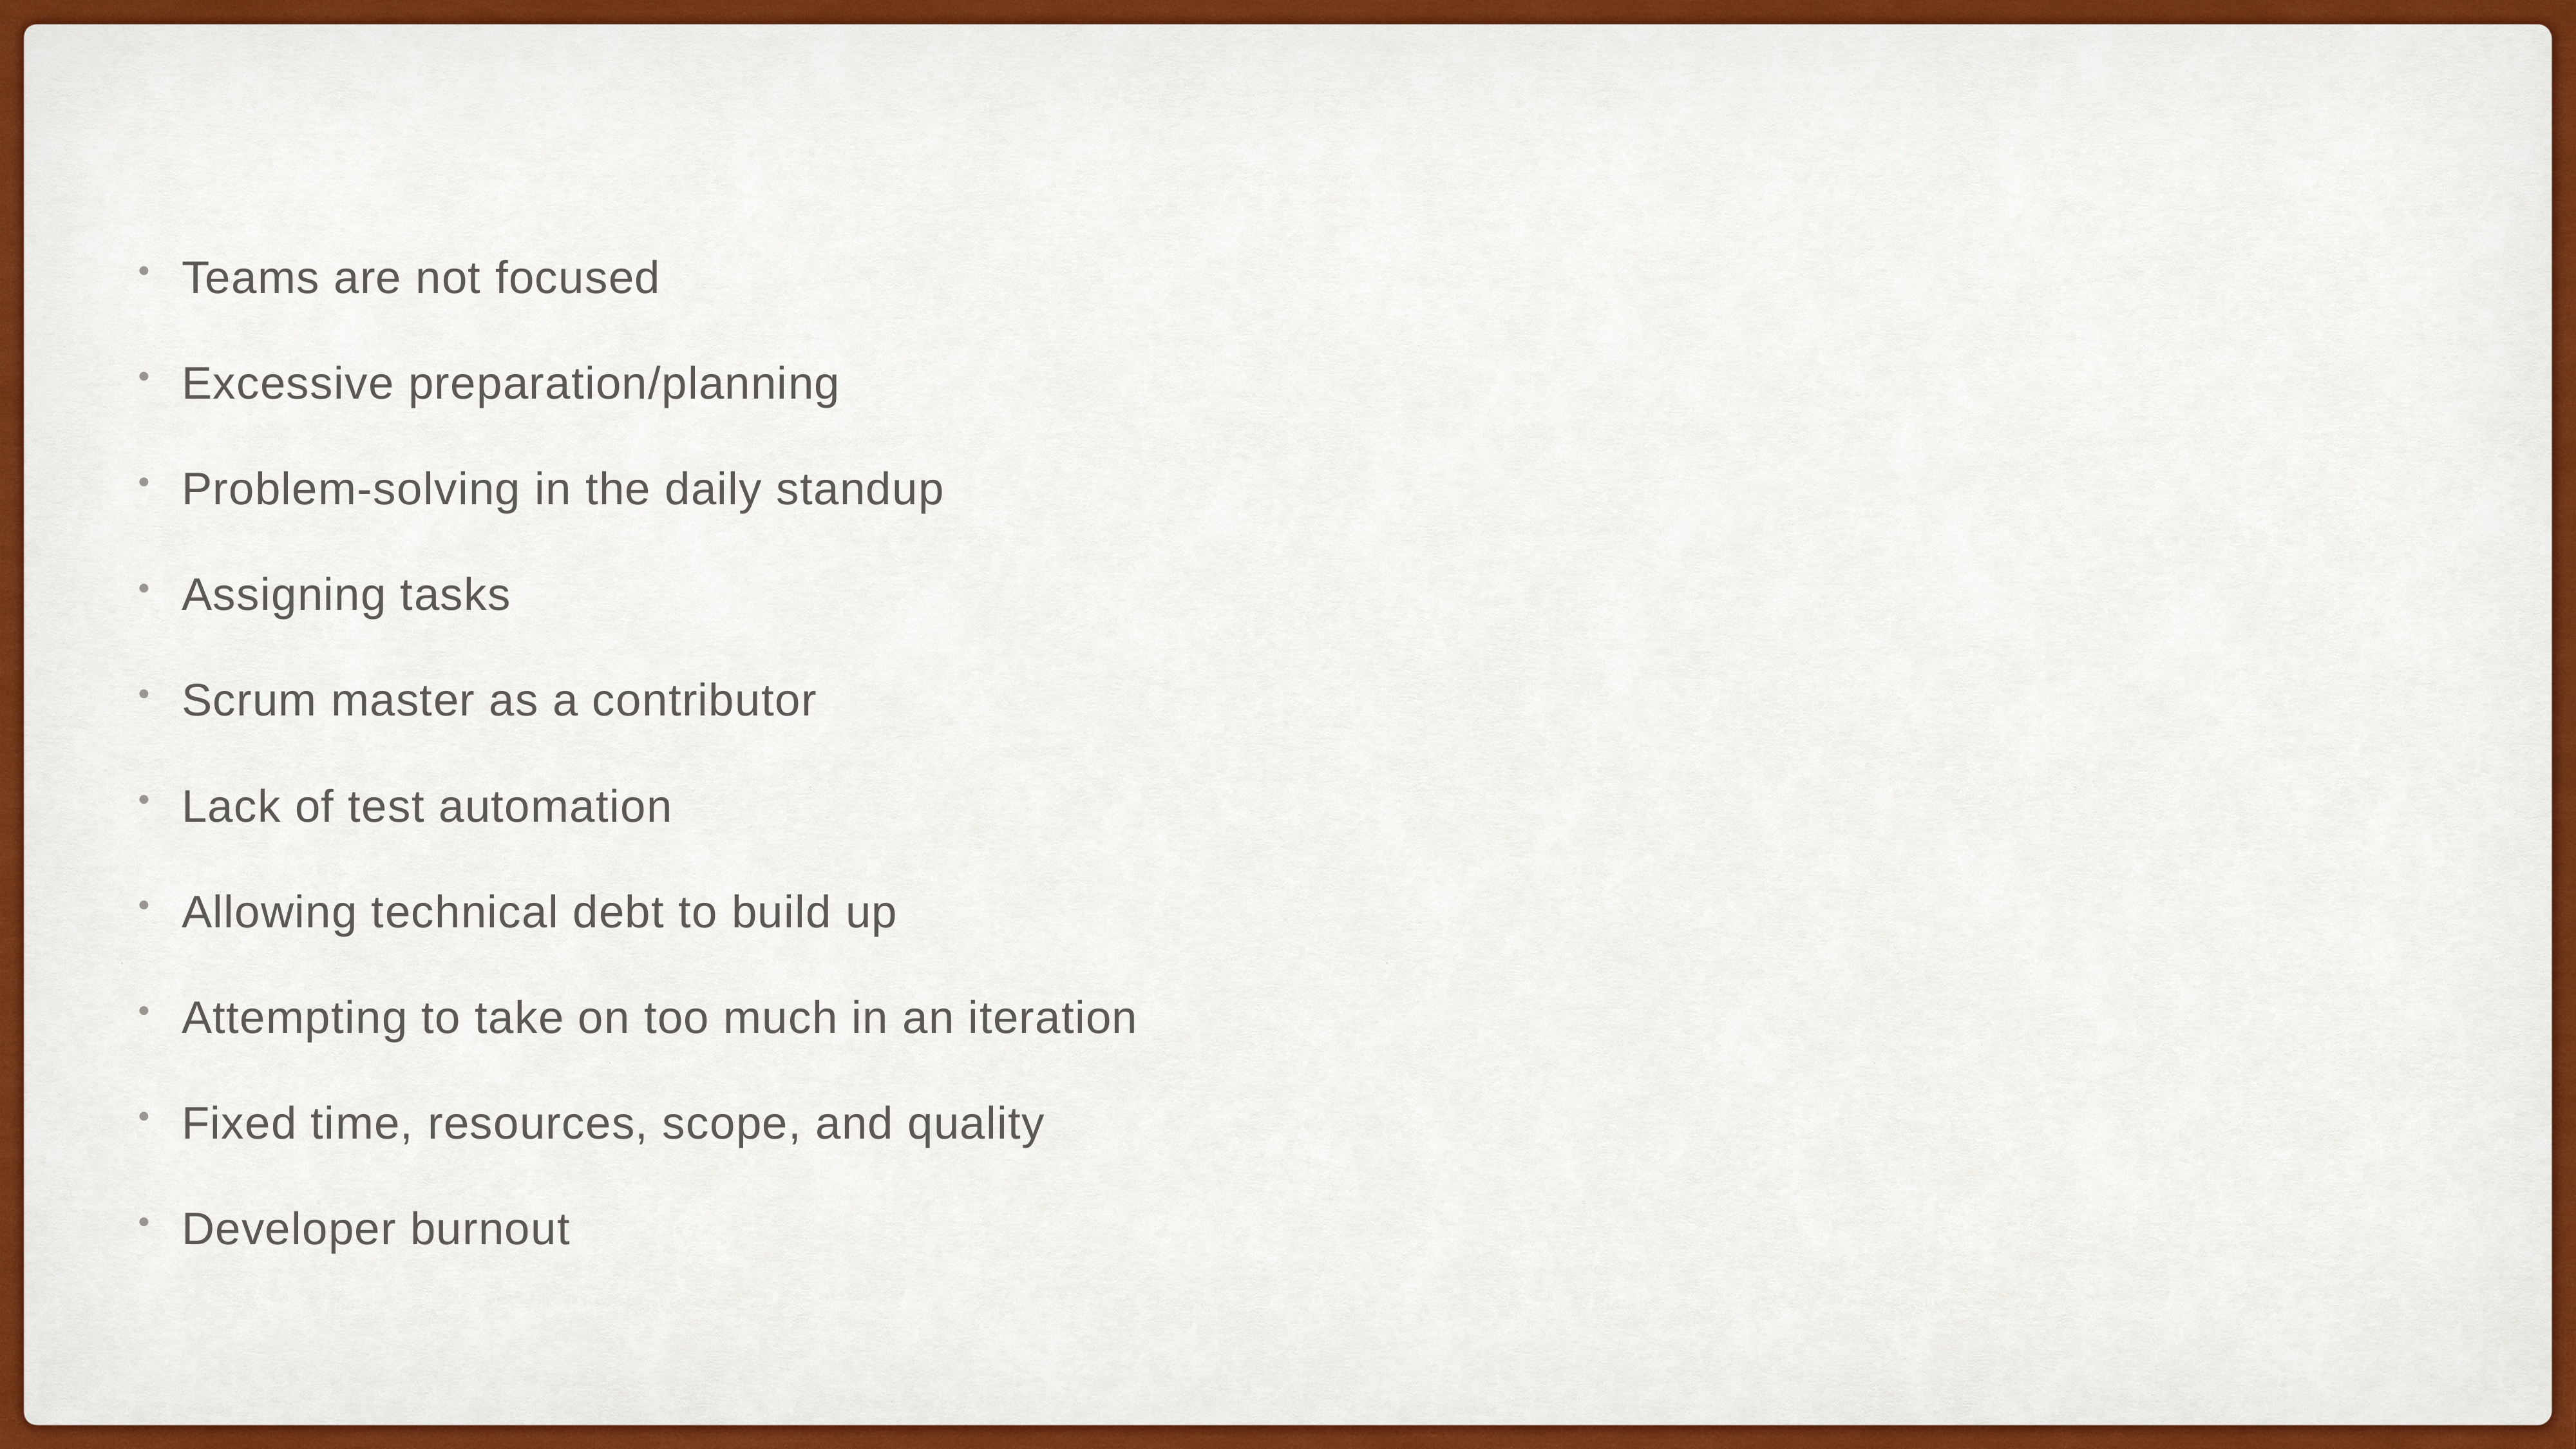

Teams are not focused
Excessive preparation/planning
Problem-solving in the daily standup
Assigning tasks
Scrum master as a contributor
Lack of test automation
Allowing technical debt to build up
Attempting to take on too much in an iteration
Fixed time, resources, scope, and quality
Developer burnout